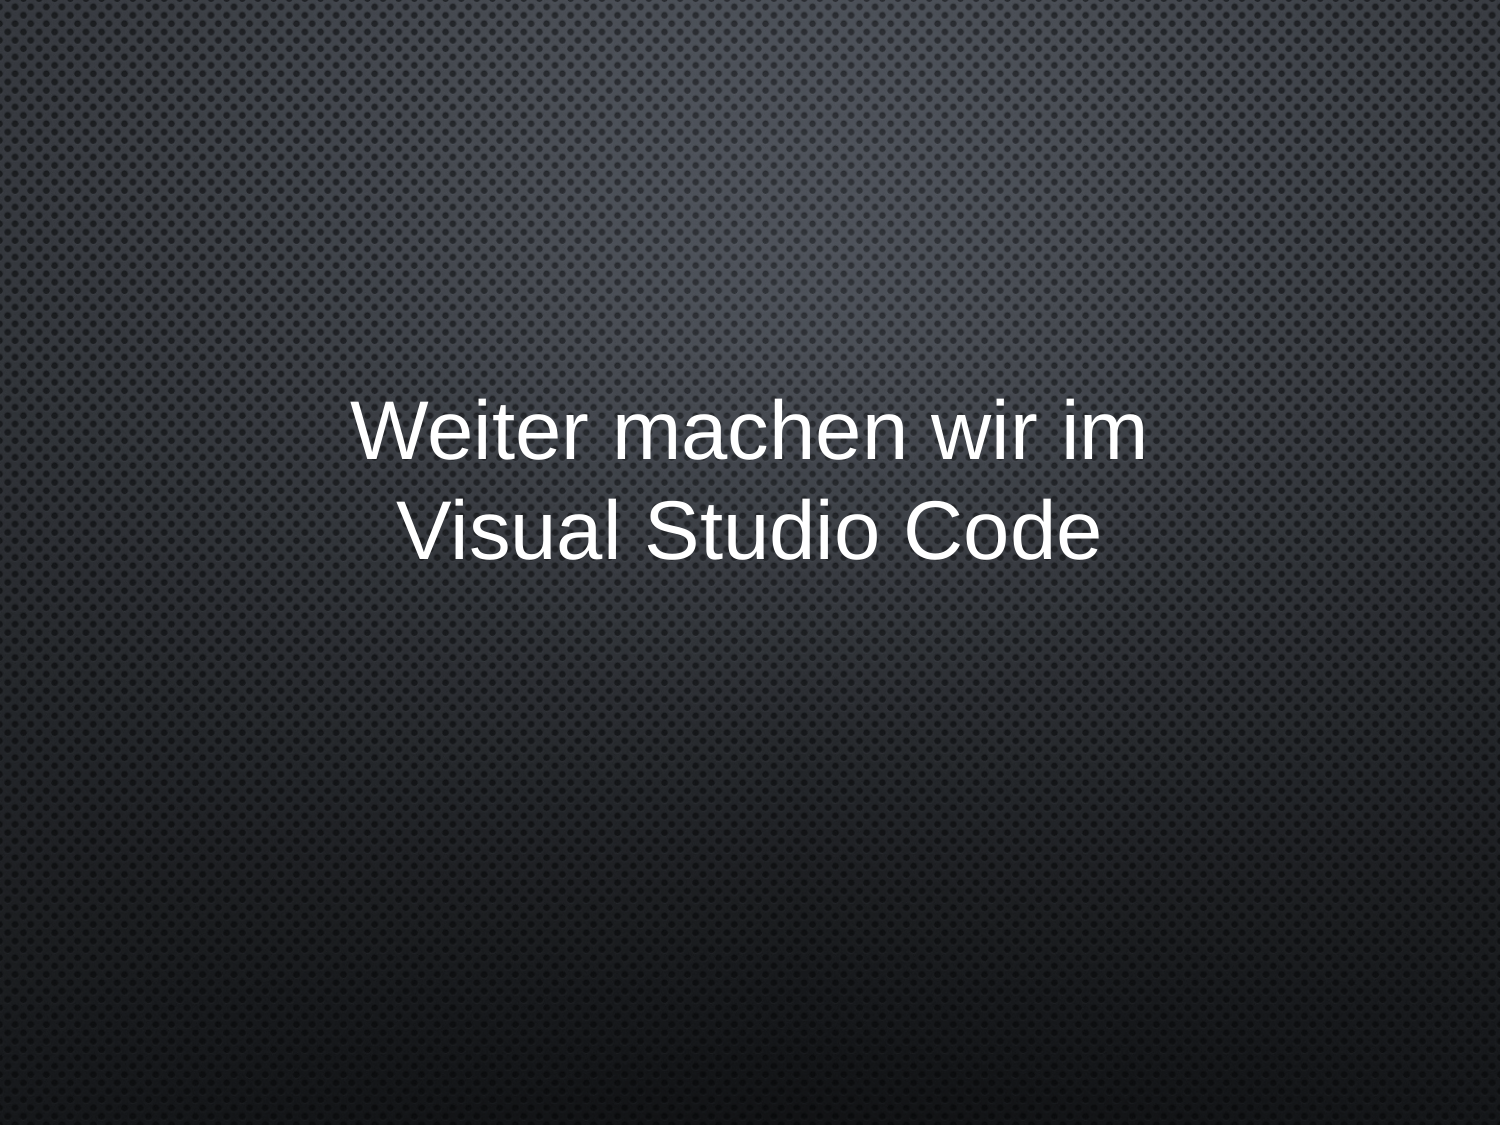

Weiter machen wir im Visual Studio Code